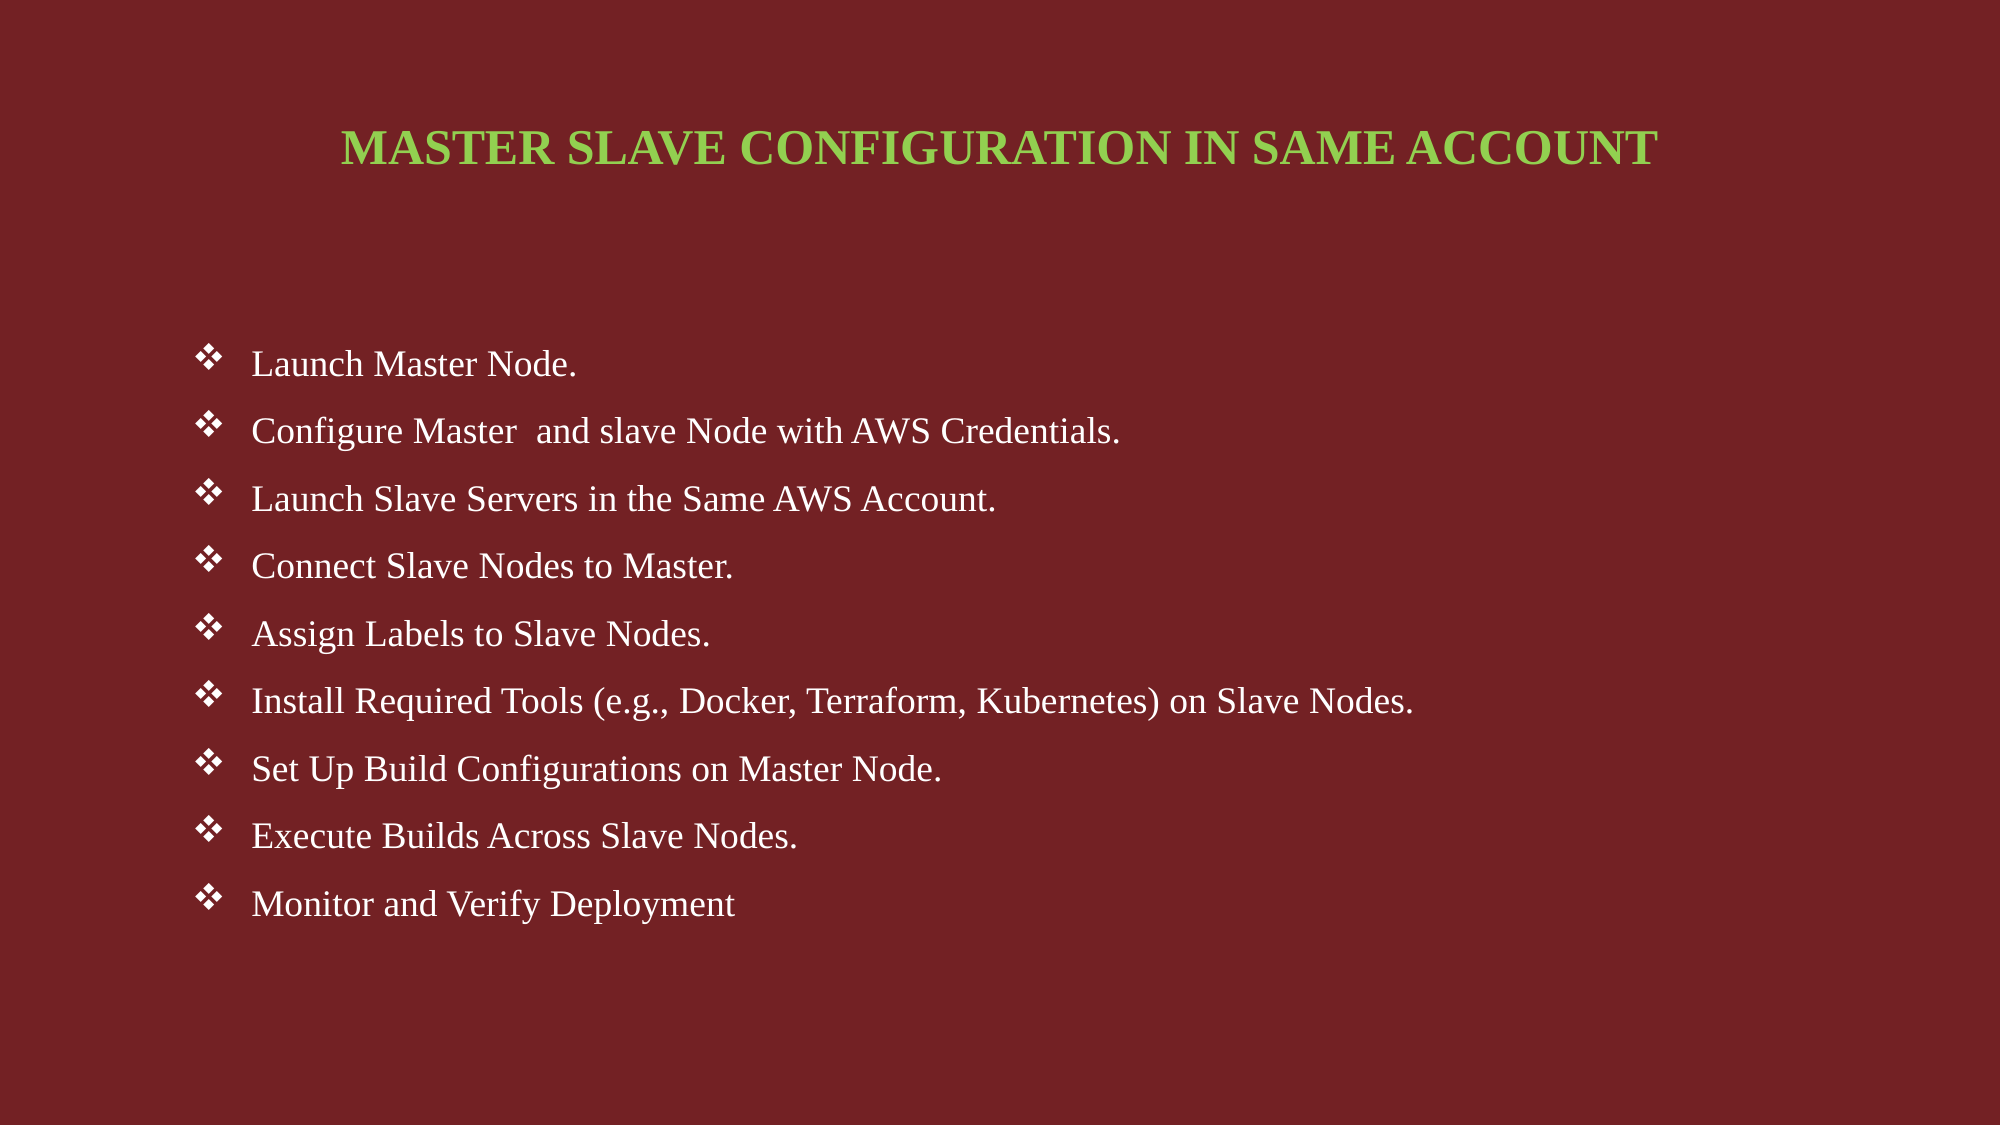

# MASter slave configuration in same account

Launch Master Node.
Configure Master  and slave Node with AWS Credentials.
Launch Slave Servers in the Same AWS Account.
Connect Slave Nodes to Master.
Assign Labels to Slave Nodes.
Install Required Tools (e.g., Docker, Terraform, Kubernetes) on Slave Nodes.
Set Up Build Configurations on Master Node.
Execute Builds Across Slave Nodes.
Monitor and Verify Deployment